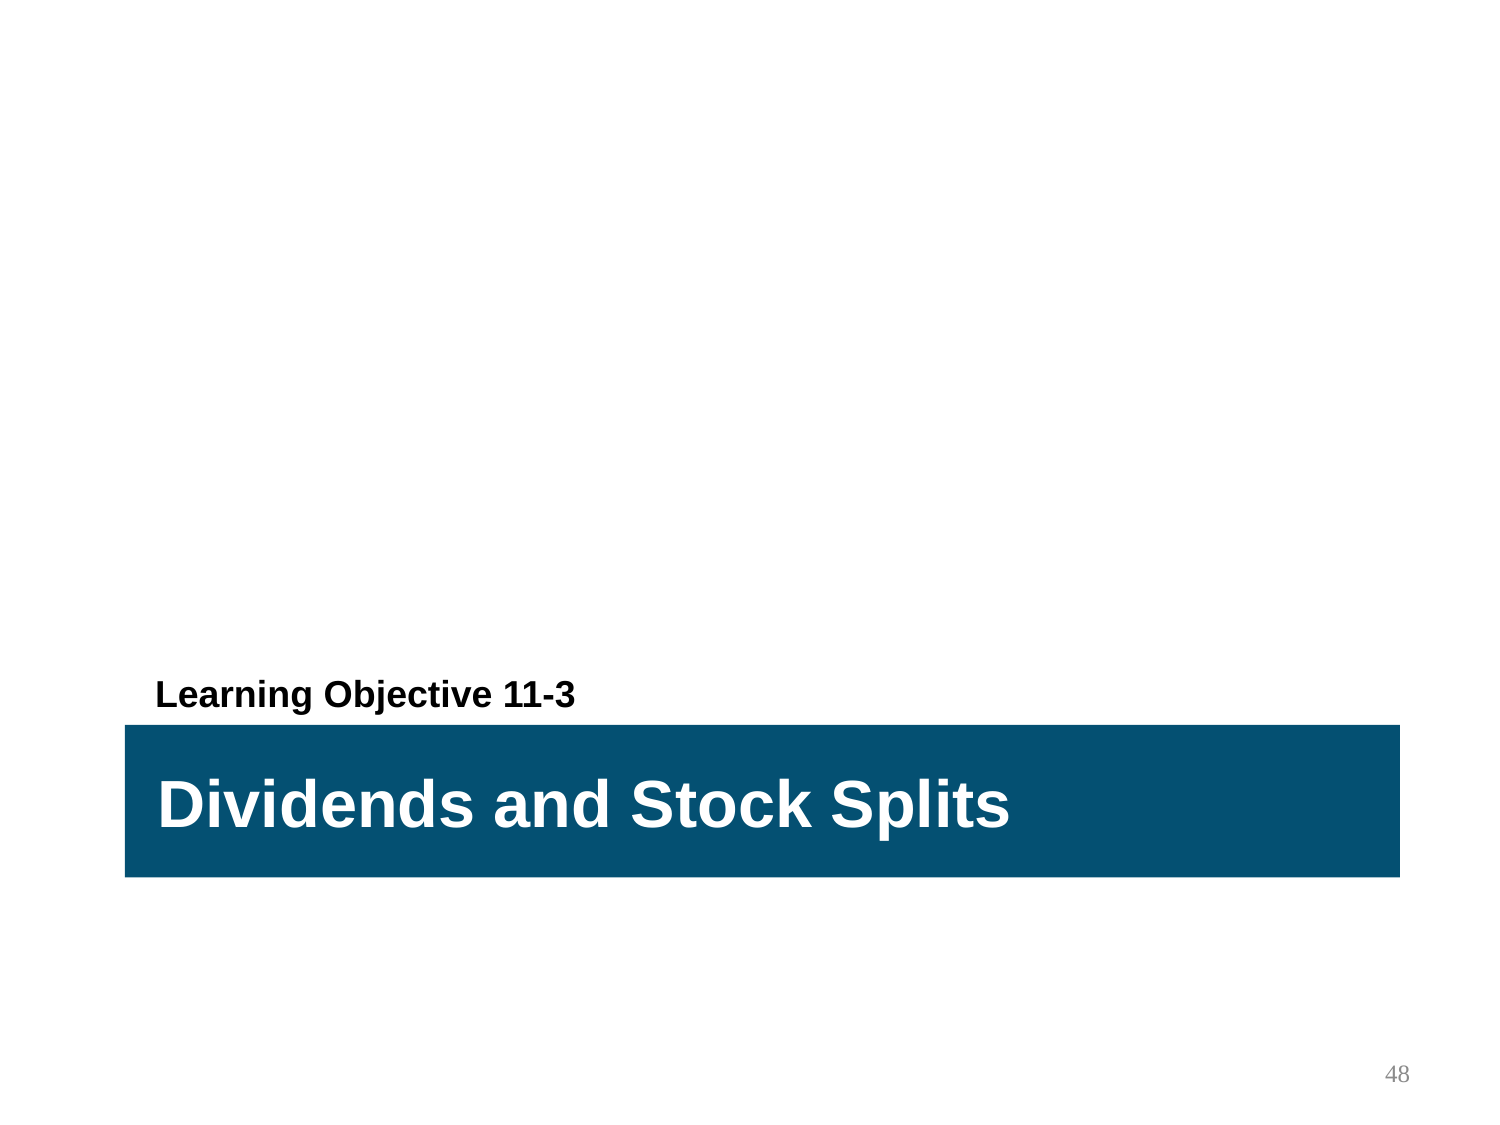

Learning Objective 11-3
Dividends and Stock Splits
48